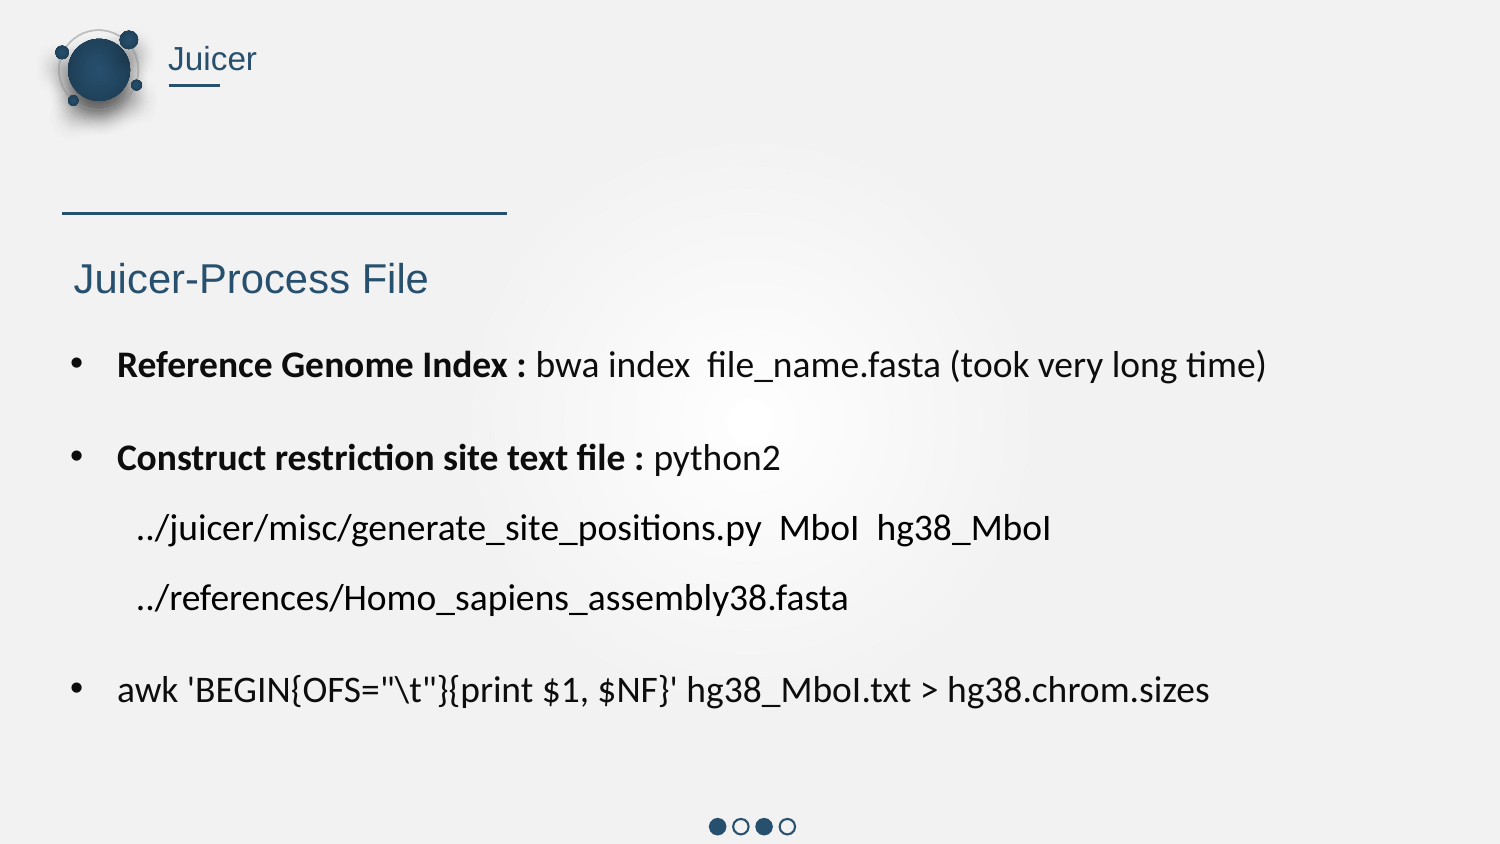

Juicer
Juicer-Process File
Reference Genome Index : bwa index  file_name.fasta (took very long time)
Construct restriction site text file : python2
../juicer/misc/generate_site_positions.py  MboI  hg38_MboI
../references/Homo_sapiens_assembly38.fasta
awk 'BEGIN{OFS="\t"}{print $1, $NF}' hg38_MboI.txt > hg38.chrom.sizes